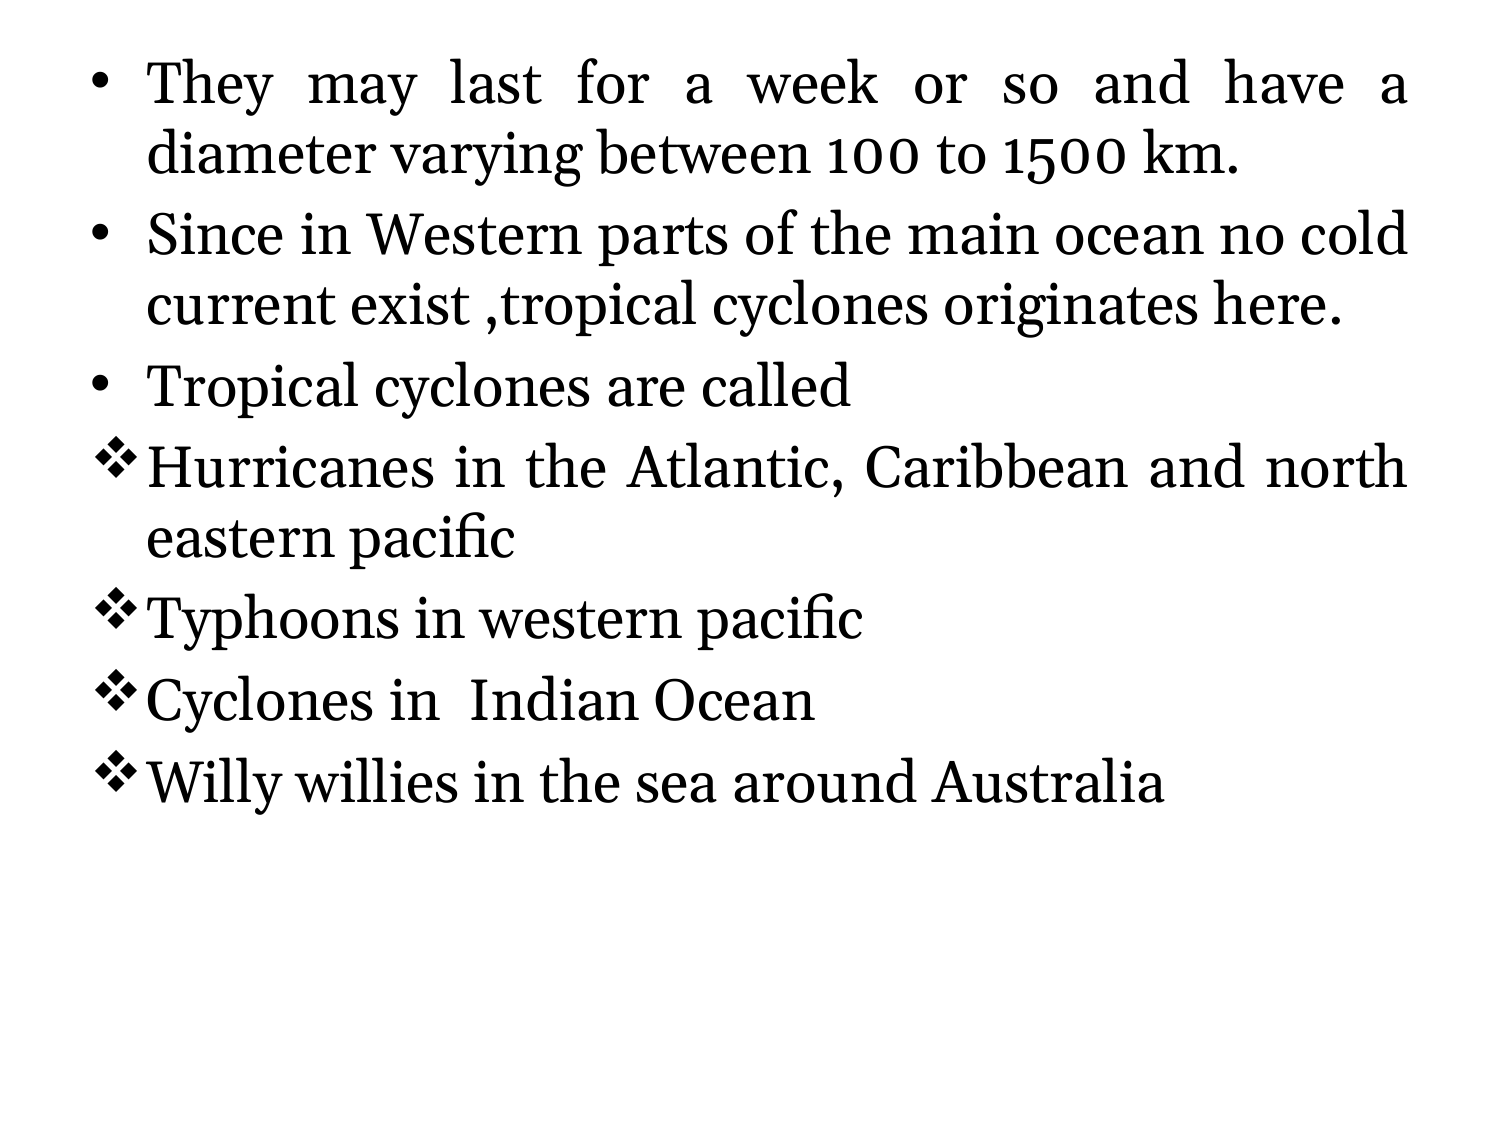

They may last for a week or so and have a diameter varying between 100 to 1500 km.
Since in Western parts of the main ocean no cold current exist ,tropical cyclones originates here.
Tropical cyclones are called
Hurricanes in the Atlantic, Caribbean and north eastern pacific
Typhoons in western pacific
Cyclones in  Indian Ocean
Willy willies in the sea around Australia